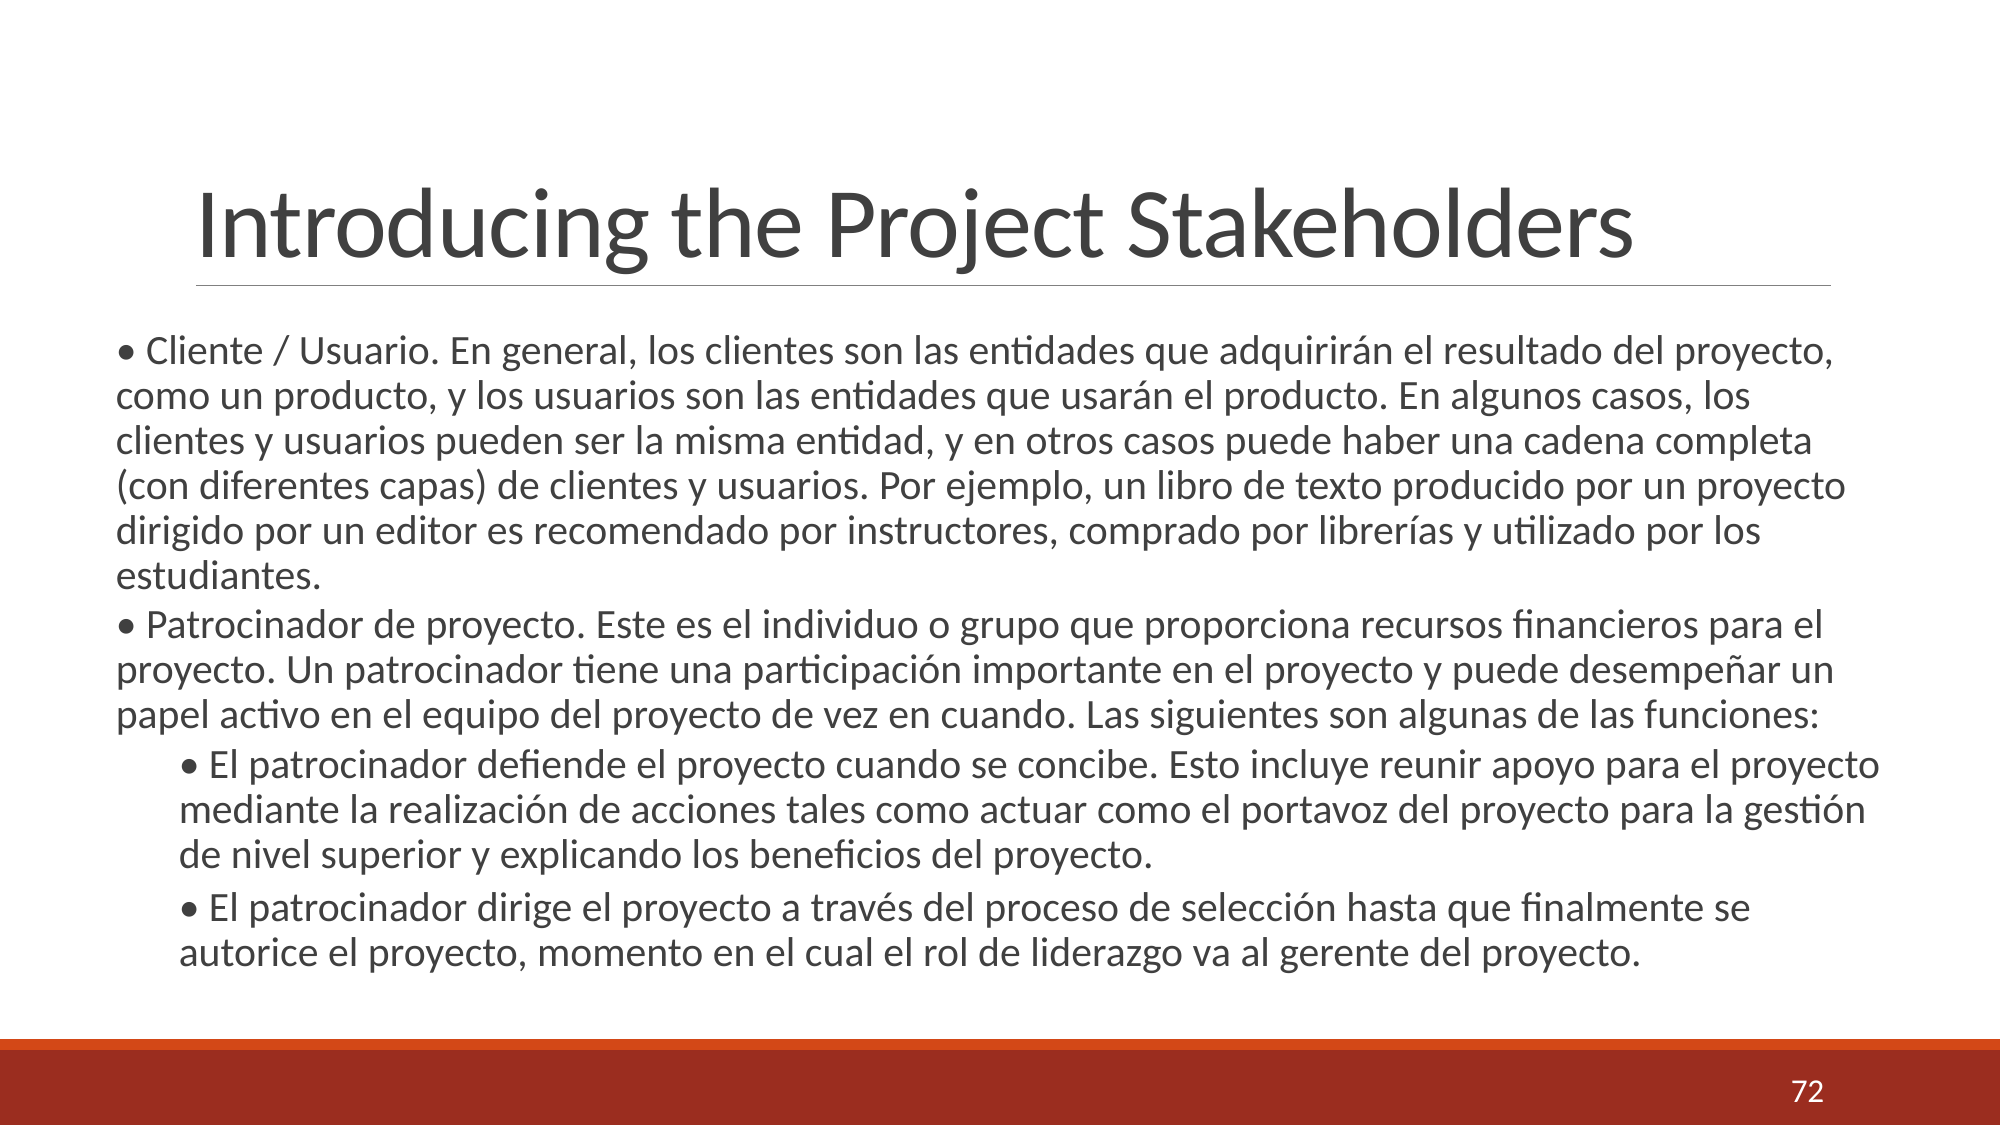

# Introducing the Project Stakeholders
• Cliente / Usuario. En general, los clientes son las entidades que adquirirán el resultado del proyecto, como un producto, y los usuarios son las entidades que usarán el producto. En algunos casos, los clientes y usuarios pueden ser la misma entidad, y en otros casos puede haber una cadena completa (con diferentes capas) de clientes y usuarios. Por ejemplo, un libro de texto producido por un proyecto dirigido por un editor es recomendado por instructores, comprado por librerías y utilizado por los estudiantes.
• Patrocinador de proyecto. Este es el individuo o grupo que proporciona recursos financieros para el proyecto. Un patrocinador tiene una participación importante en el proyecto y puede desempeñar un papel activo en el equipo del proyecto de vez en cuando. Las siguientes son algunas de las funciones:
• El patrocinador defiende el proyecto cuando se concibe. Esto incluye reunir apoyo para el proyecto mediante la realización de acciones tales como actuar como el portavoz del proyecto para la gestión de nivel superior y explicando los beneficios del proyecto.
• El patrocinador dirige el proyecto a través del proceso de selección hasta que finalmente se autorice el proyecto, momento en el cual el rol de liderazgo va al gerente del proyecto.
72